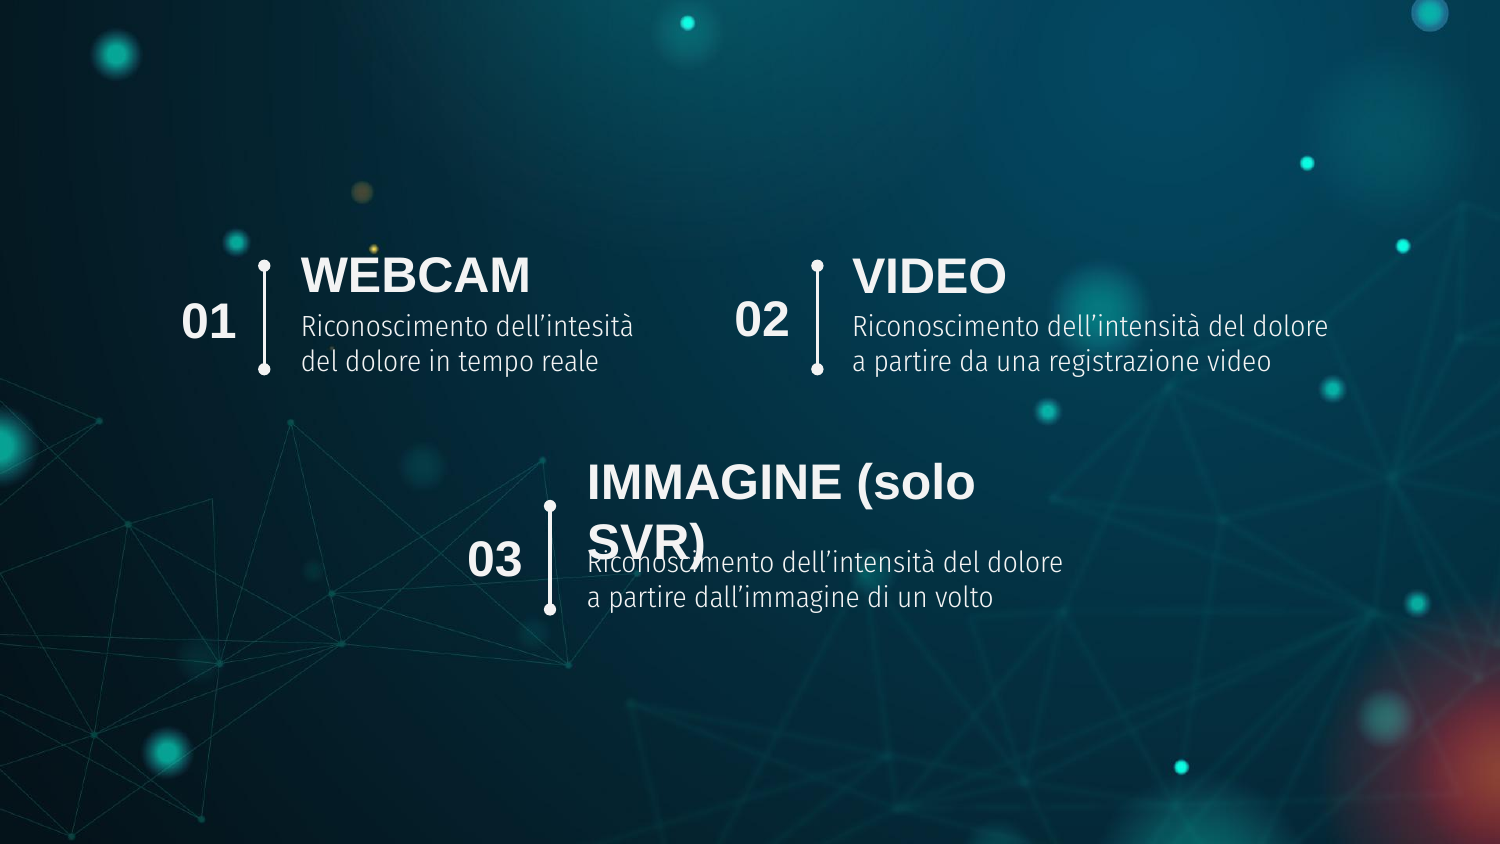

# WEBCAM
VIDEO
02
01
Riconoscimento dell’intesità del dolore in tempo reale
Riconoscimento dell’intensità del dolore a partire da una registrazione video
IMMAGINE (solo SVR)
03
Riconoscimento dell’intensità del dolore a partire dall’immagine di un volto